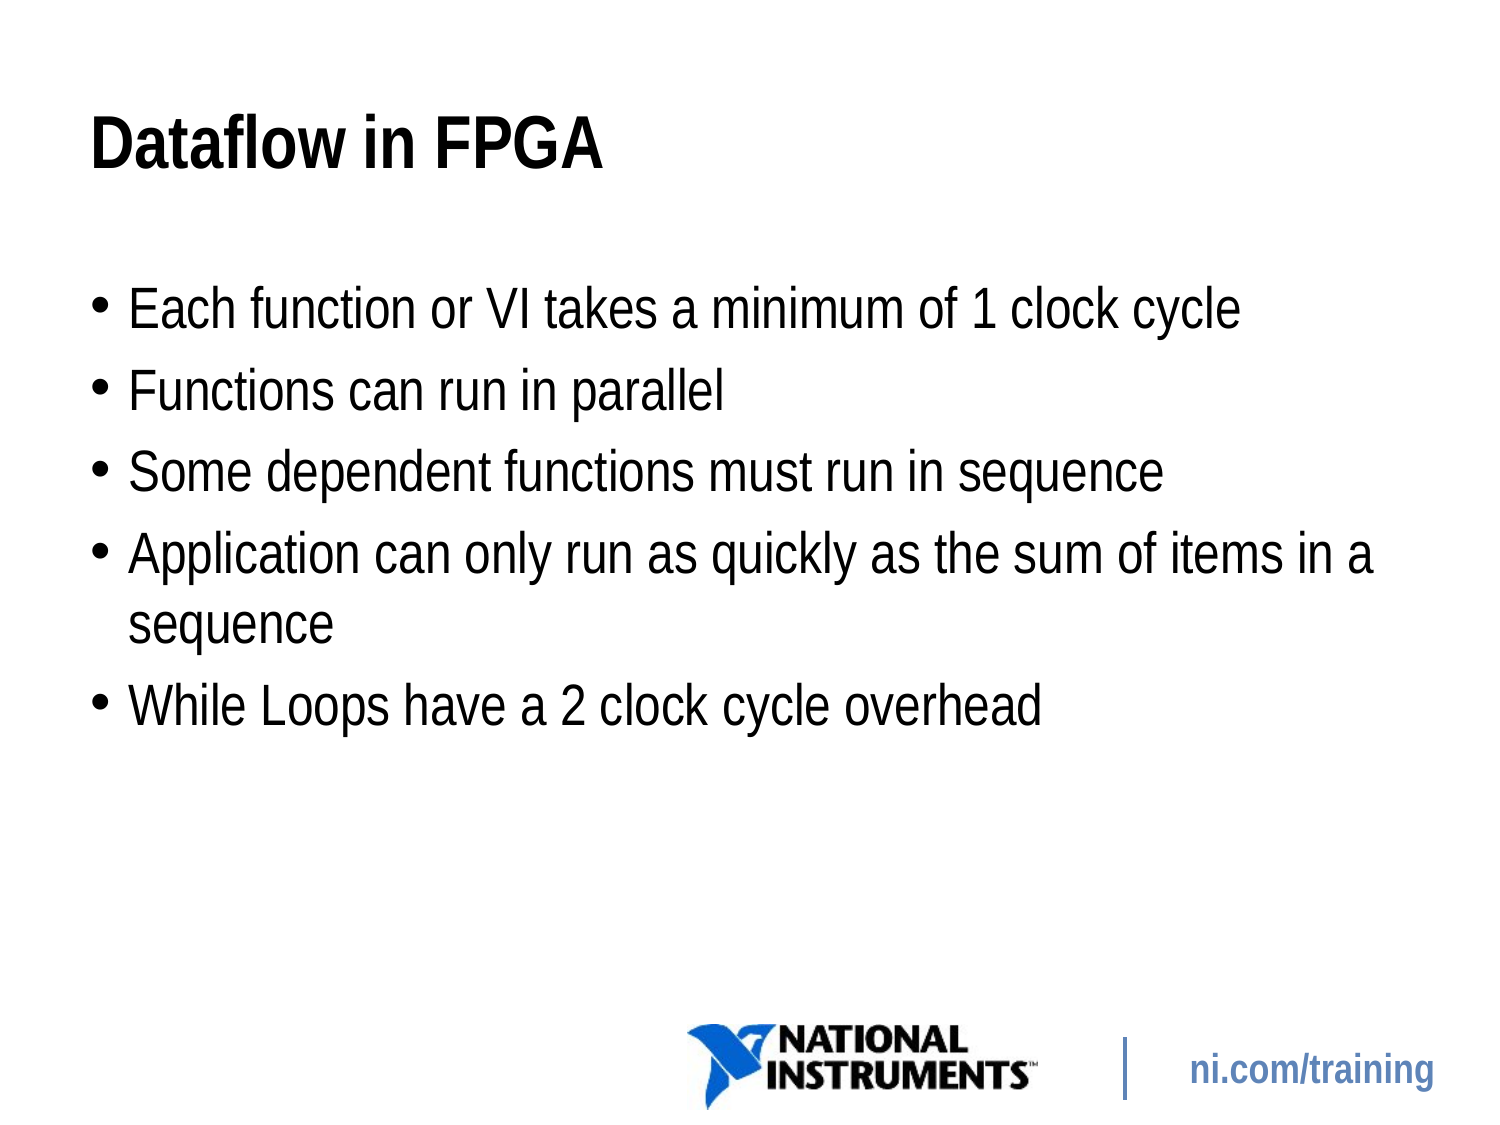

# Dataflow in FPGA
Each function or VI takes a minimum of 1 clock cycle
Functions can run in parallel
Some dependent functions must run in sequence
Application can only run as quickly as the sum of items in a sequence
While Loops have a 2 clock cycle overhead